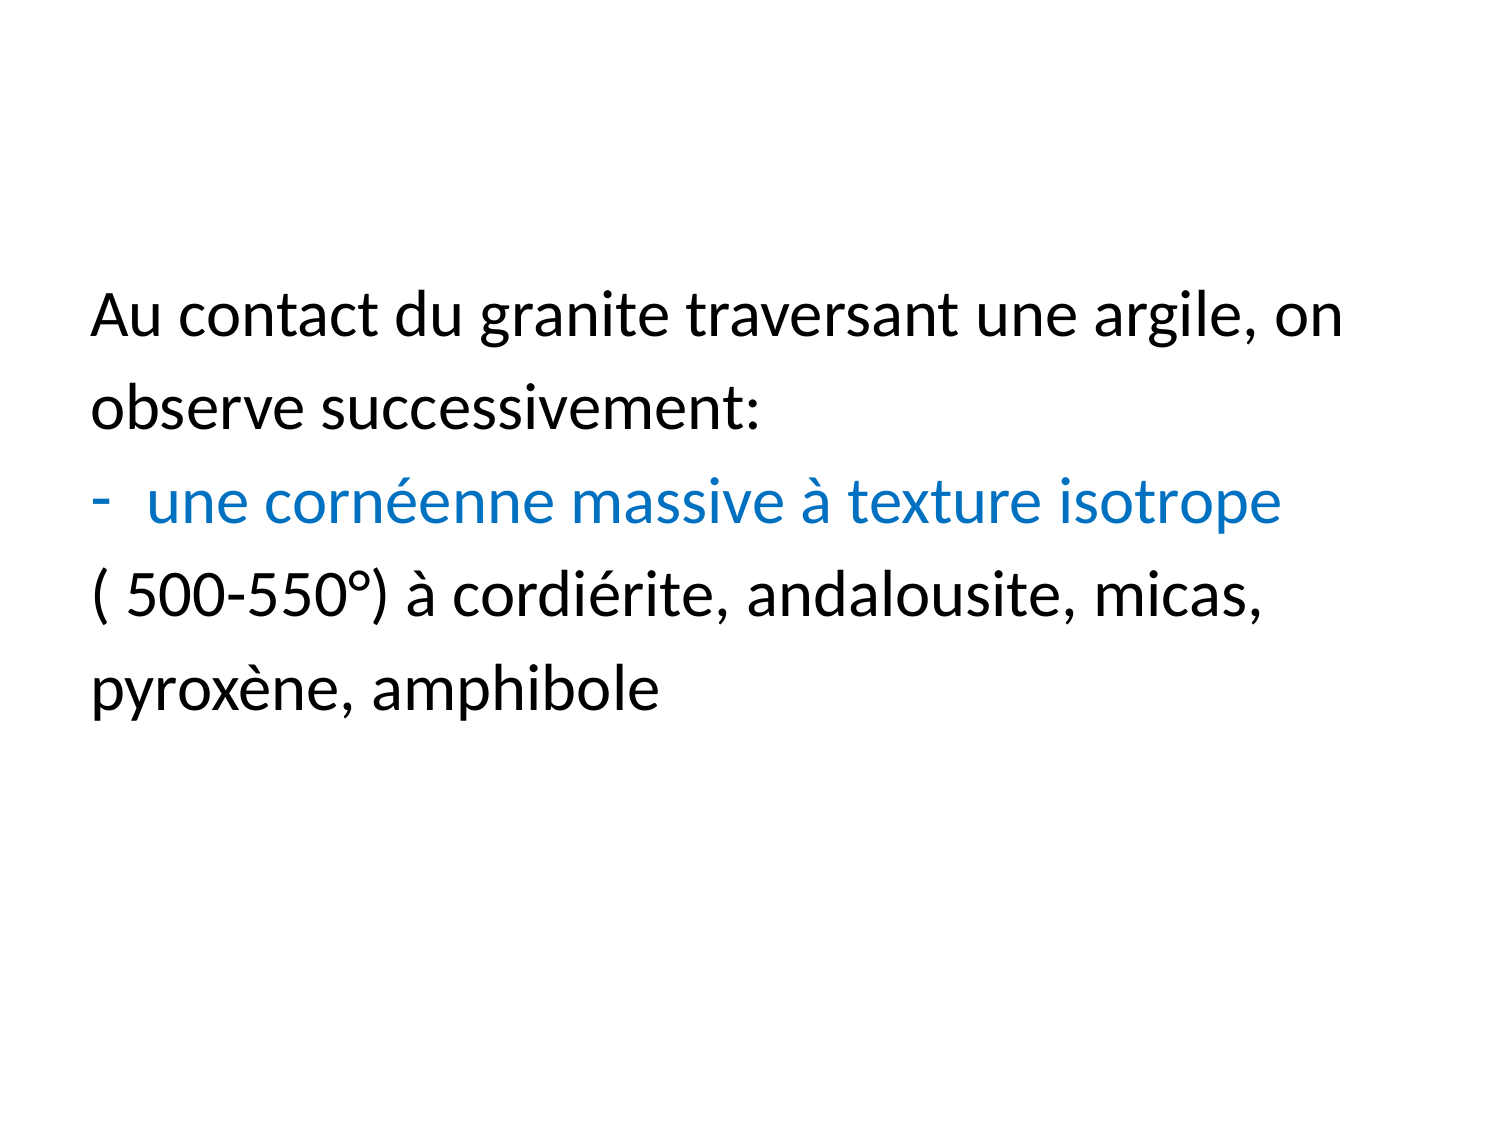

Au contact du granite traversant une argile, on
observe successivement:
une cornéenne massive à texture isotrope
( 500-550°) à cordiérite, andalousite, micas,
pyroxène, amphibole